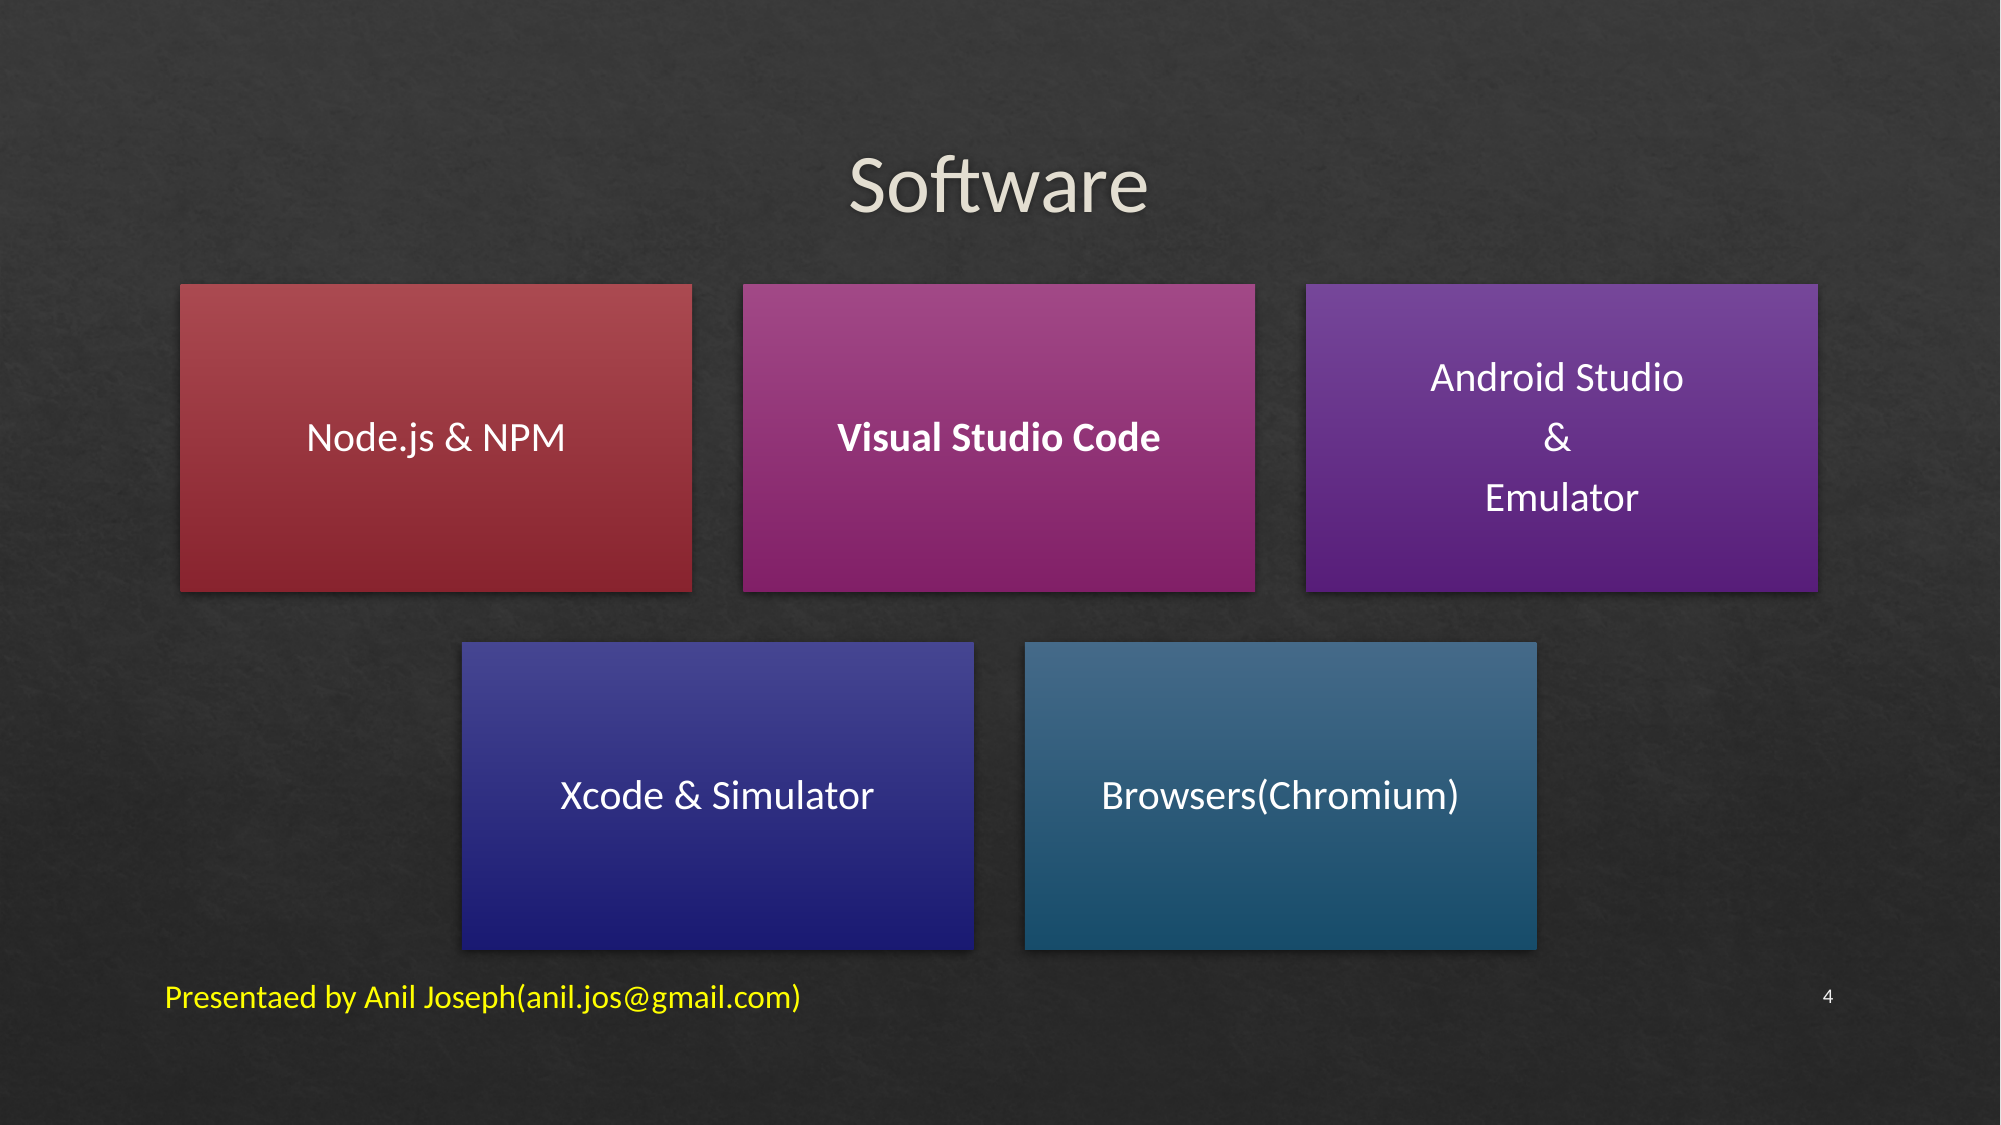

# Software
Node.js & NPM
Visual Studio Code
Android Studio
&
Emulator
Xcode & Simulator
Browsers(Chromium)
Presentaed by Anil Joseph(anil.jos@gmail.com)
4